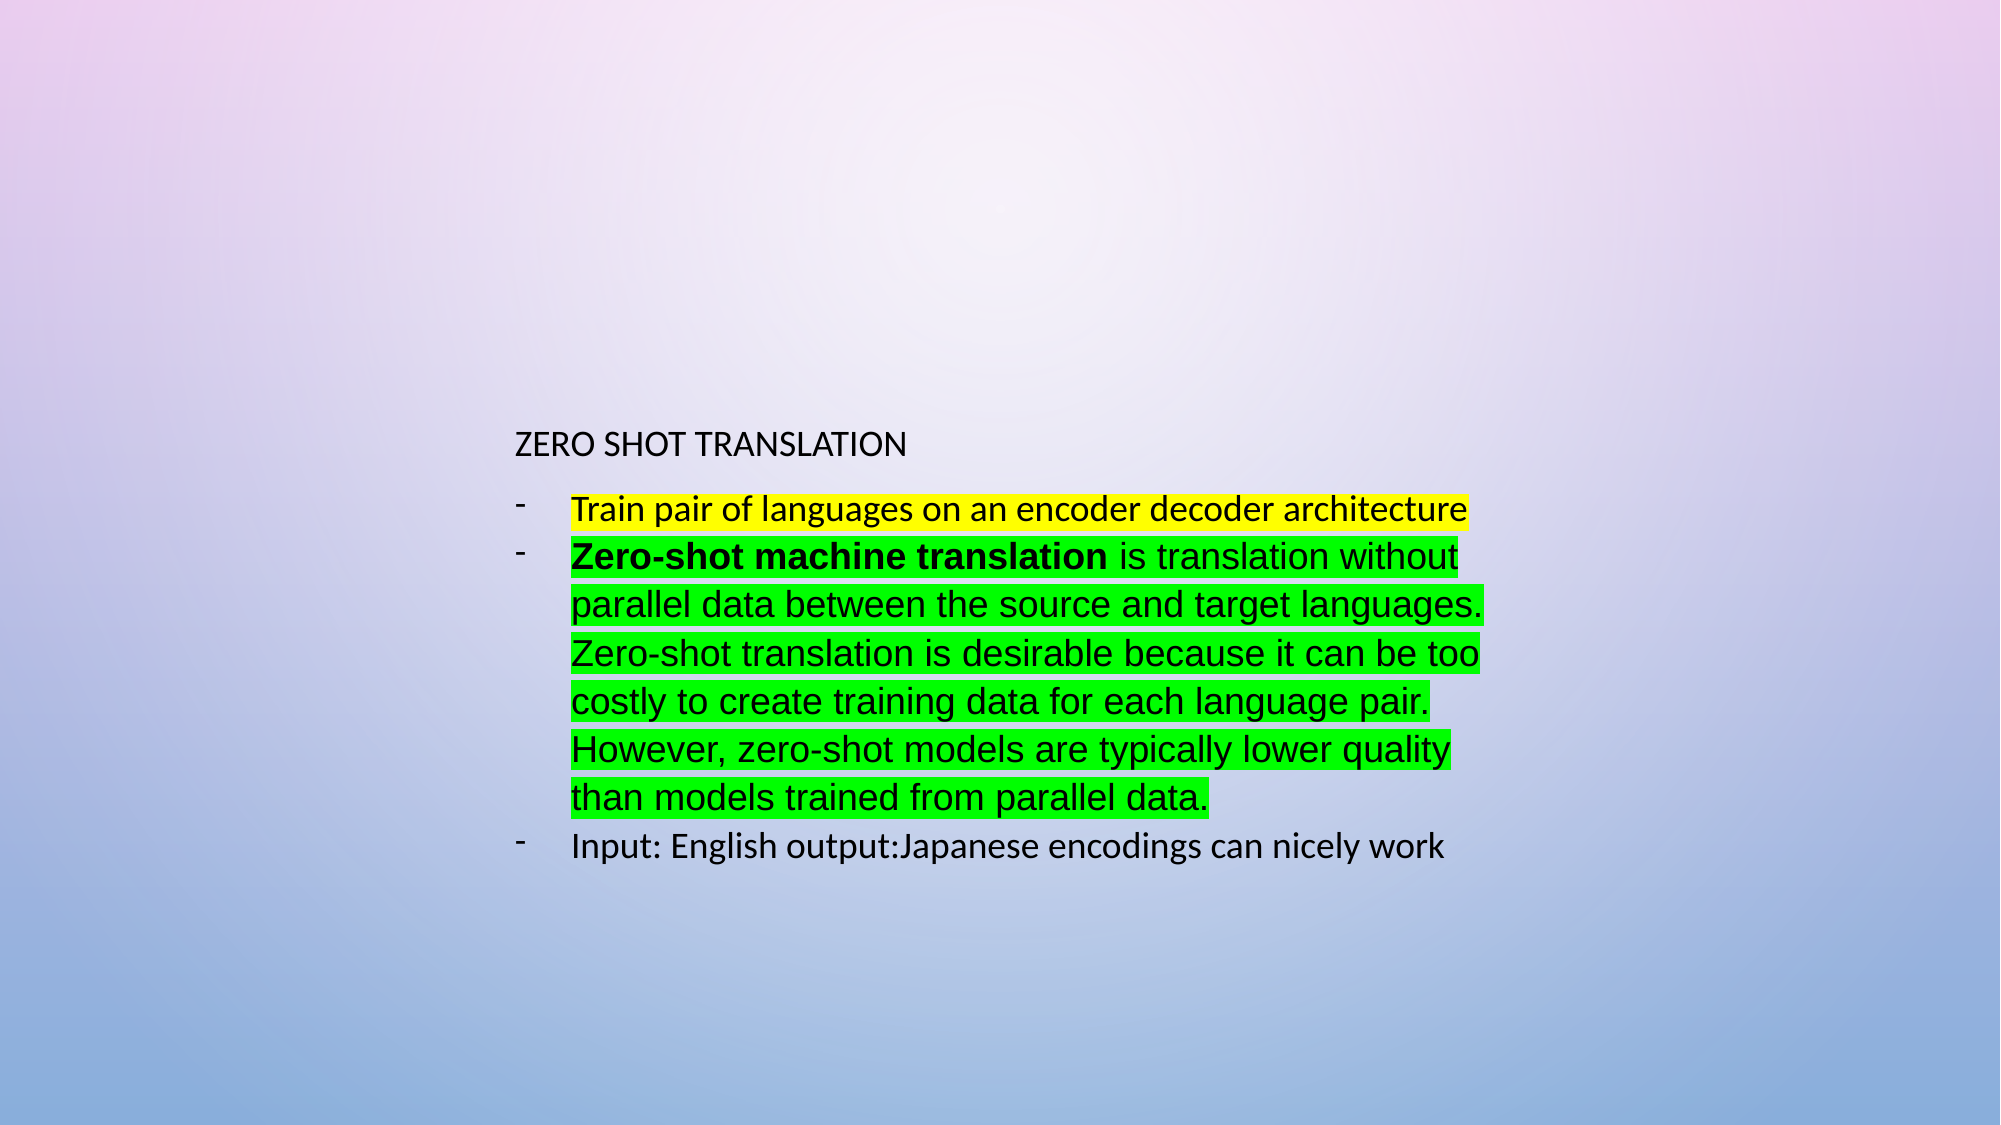

ZERO SHOT TRANSLATION
Train pair of languages on an encoder decoder architecture
Zero-shot machine translation is translation without parallel data between the source and target languages. Zero-shot translation is desirable because it can be too costly to create training data for each language pair. However, zero-shot models are typically lower quality than models trained from parallel data.
Input: English output:Japanese encodings can nicely work